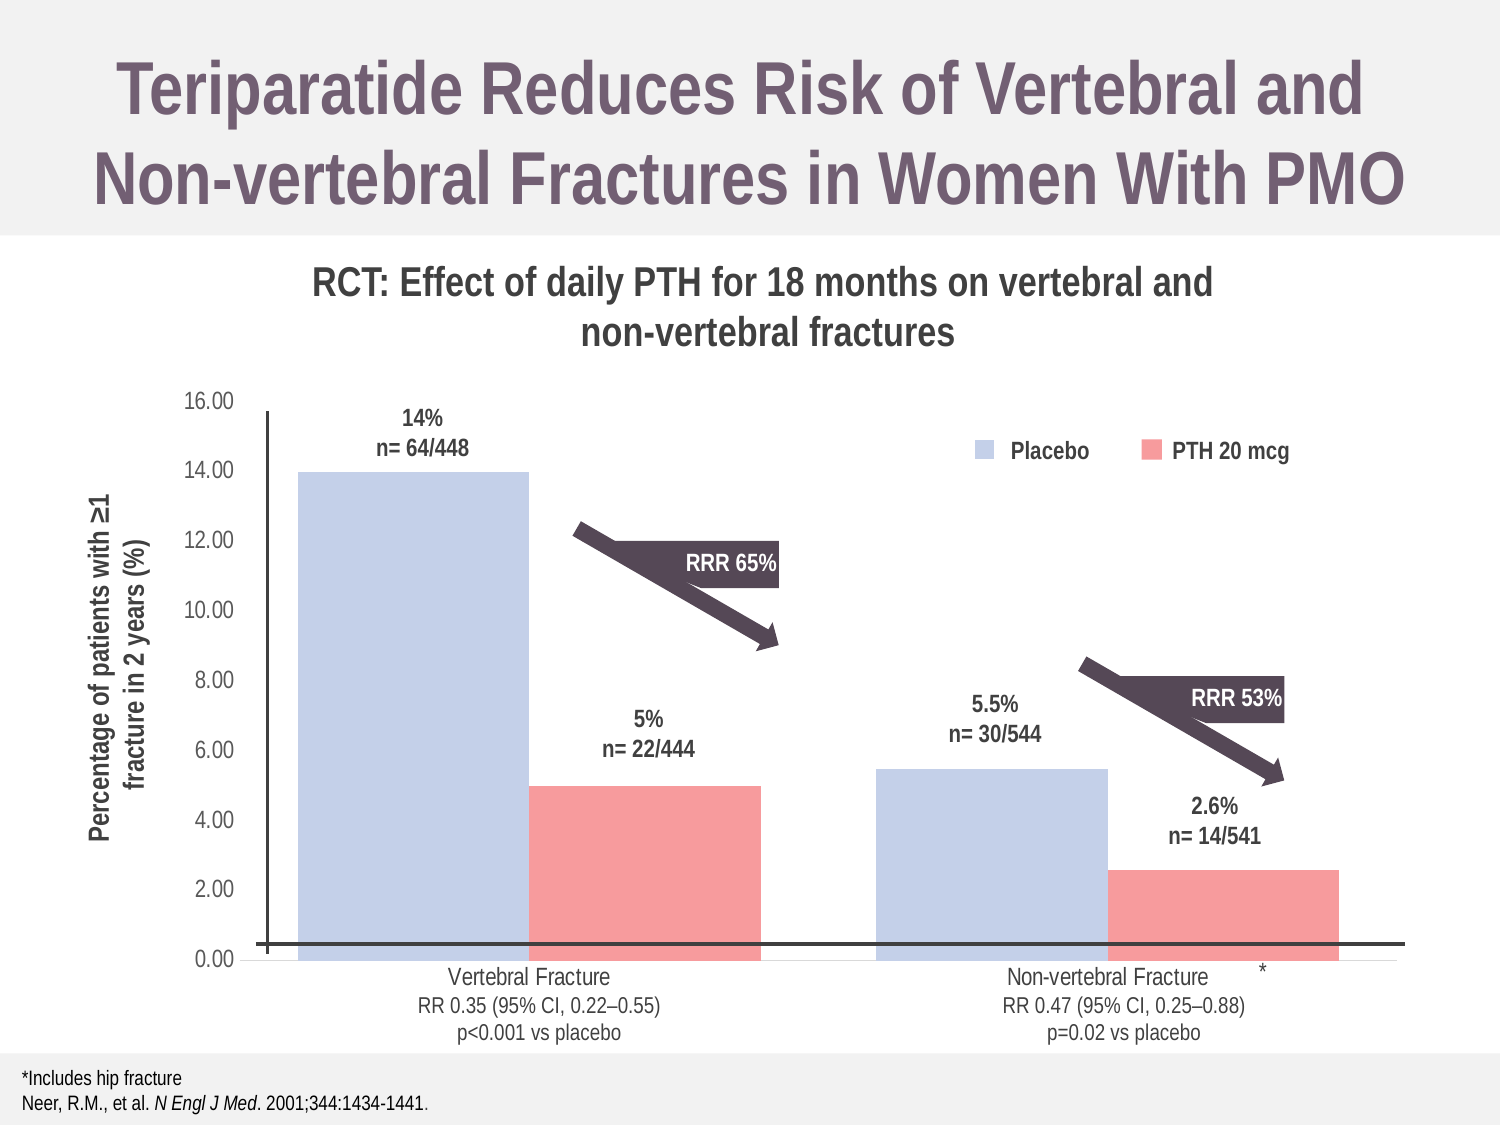

Teriparatide Reduces Risk of Vertebral and
Non-vertebral Fractures in Women With PMO
RCT: Effect of daily PTH for 18 months on vertebral and
non-vertebral fractures

### Chart

| Category | Placebo | PTH |
|---|---|---|
| Vertebral Fracture | 14.0 | 5.0 |
| Non-vertebral Fracture | 5.5 | 2.6 |
14%
n= 64/448
Placebo
PTH 20 mcg

RRR 65%

Percentage of patients with ≥1
fracture in 2 years (%)
RRR 53%

5.5%
n= 30/544
5%
n= 22/444
2.6%
n= 14/541
*
RR 0.35 (95% CI, 0.22–0.55)
p<0.001 vs placebo
RR 0.47 (95% CI, 0.25–0.88)
p=0.02 vs placebo
*Includes hip fracture
Neer, R.M., et al. N Engl J Med. 2001;344:1434-1441.